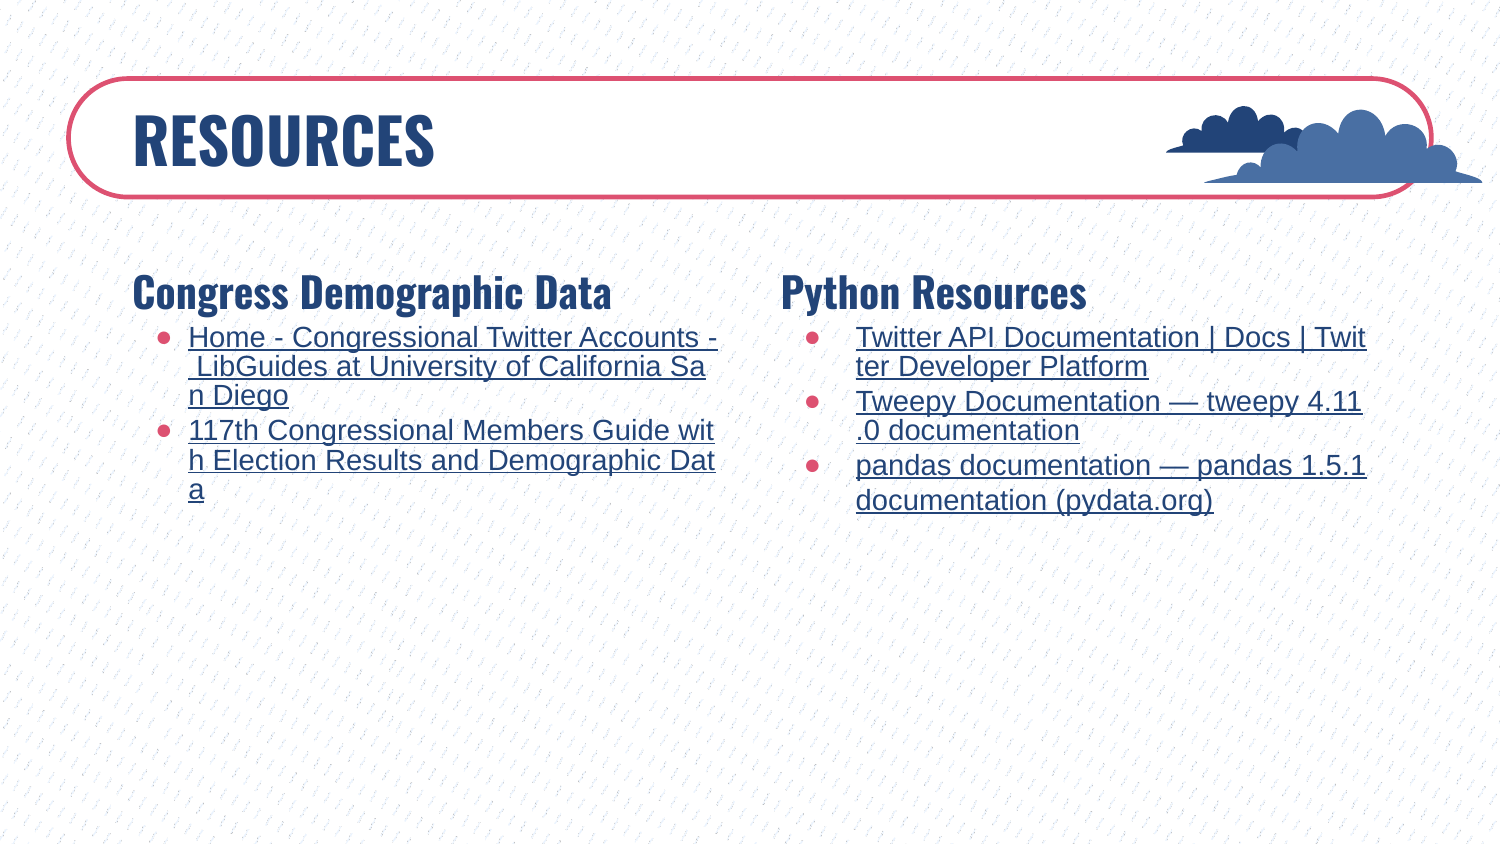

# RESOURCES

Congress Demographic Data
Home - Congressional Twitter Accounts - LibGuides at University of California San Diego
117th Congressional Members Guide with Election Results and Demographic Data
Python Resources
Twitter API Documentation | Docs | Twitter Developer Platform
Tweepy Documentation — tweepy 4.11.0 documentation
pandas documentation — pandas 1.5.1 documentation (pydata.org)